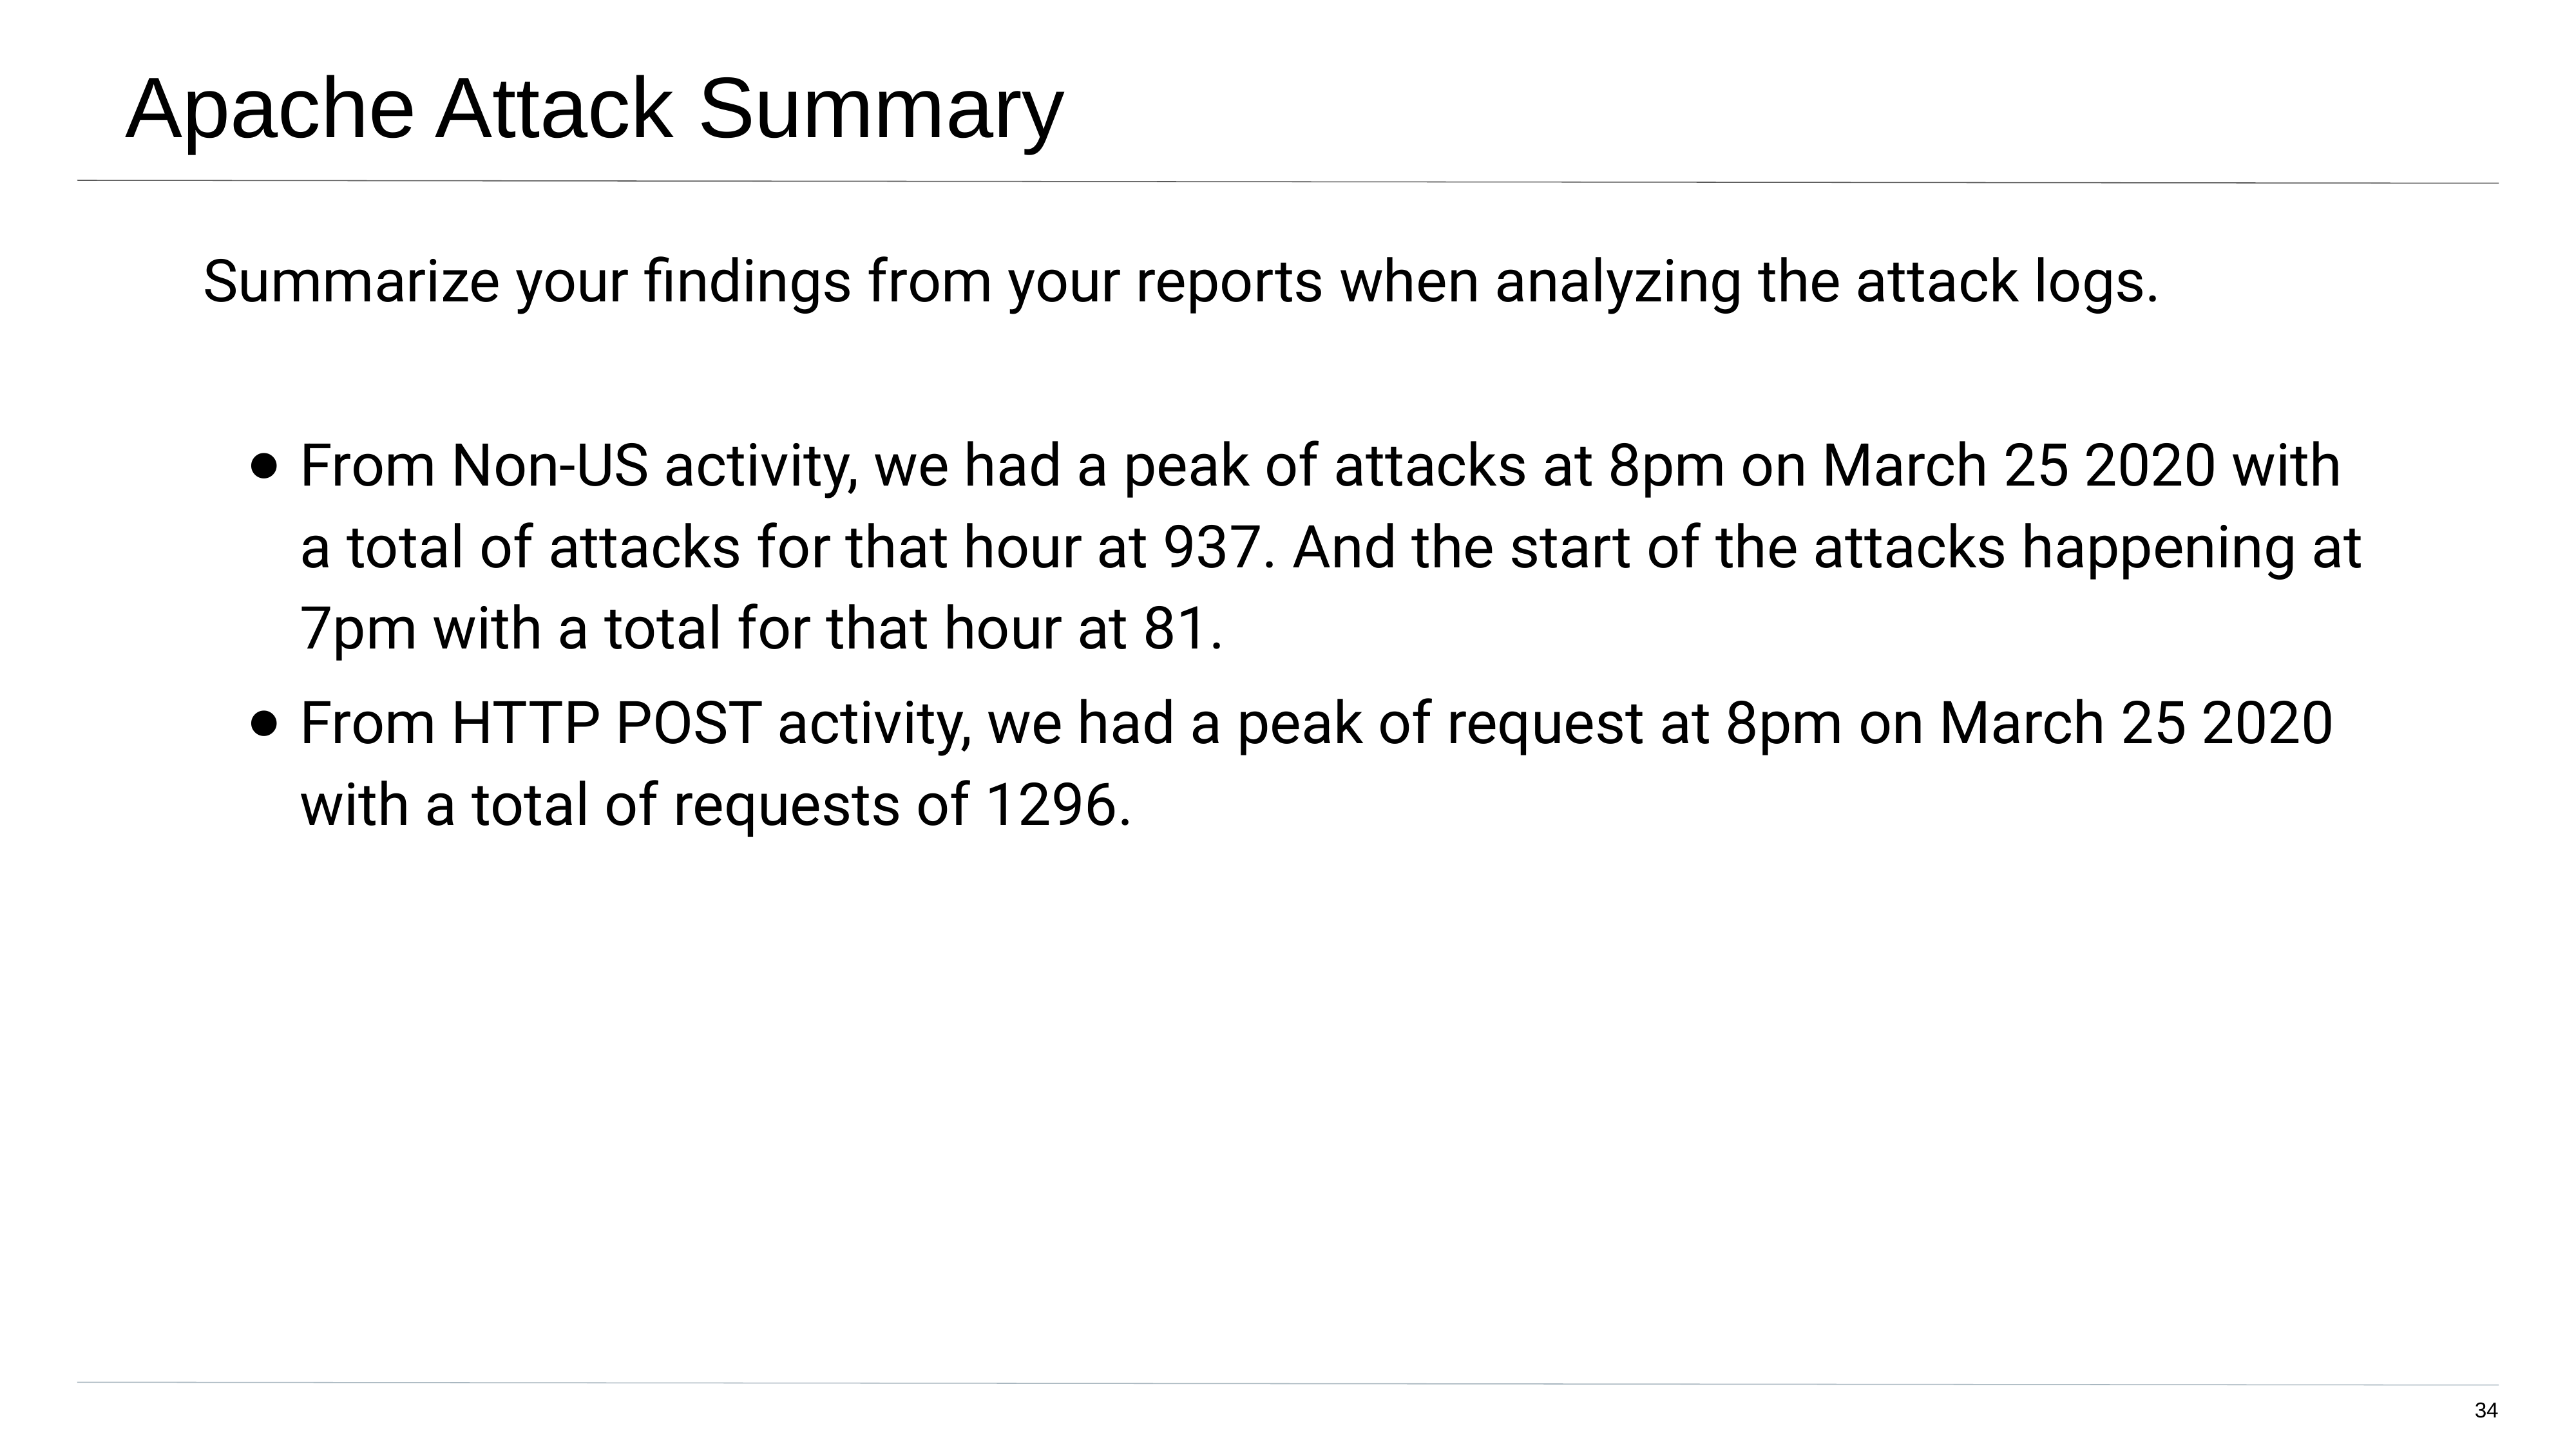

# Apache Attack Summary
Summarize your findings from your reports when analyzing the attack logs.

From Non-US activity, we had a peak of attacks at 8pm on March 25 2020 with a total of attacks for that hour at 937. And the start of the attacks happening at 7pm with a total for that hour at 81.
From HTTP POST activity, we had a peak of request at 8pm on March 25 2020 with a total of requests of 1296.

34